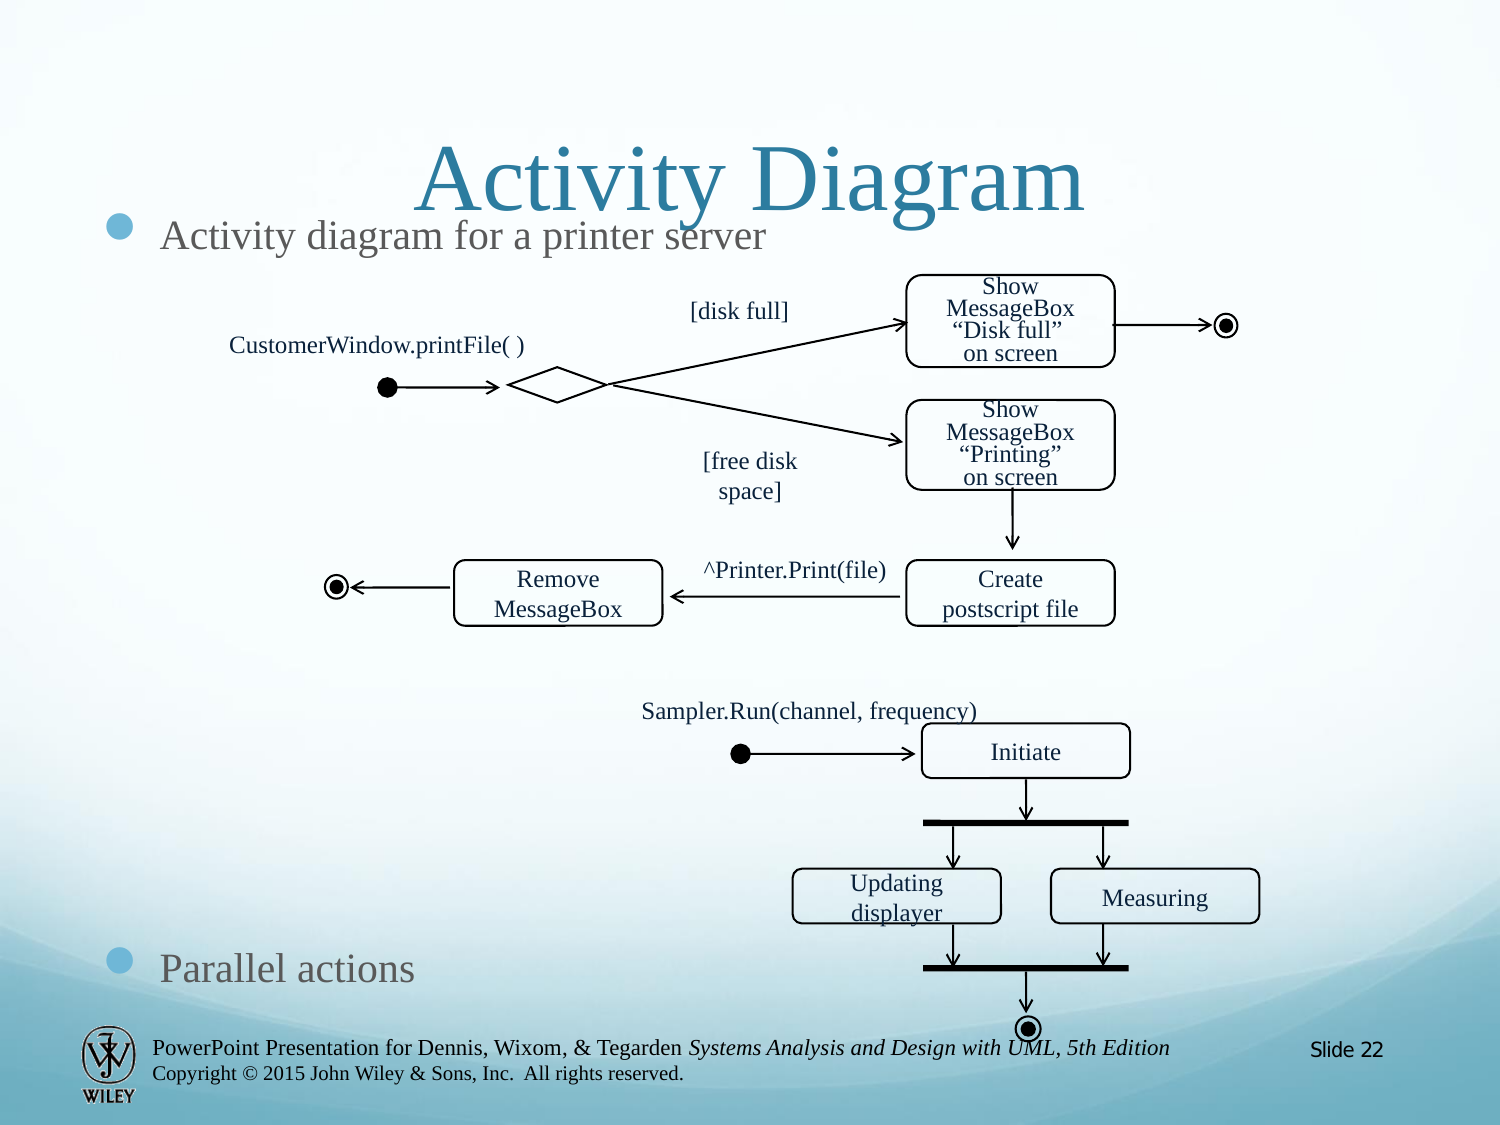

# Activity Diagram
Activity diagram for a printer server

Parallel actions
Show
MessageBox
“Disk full”
on screen
[disk full]

CustomerWindow.printFile( )

Show
MessageBox
“Printing”
on screen
[free disk
space]

^Printer.Print(file)
Remove
MessageBox
Create
postscript file

Sampler.Run(channel, frequency)
Initiate

Updating
displayer
Measuring

Slide 22